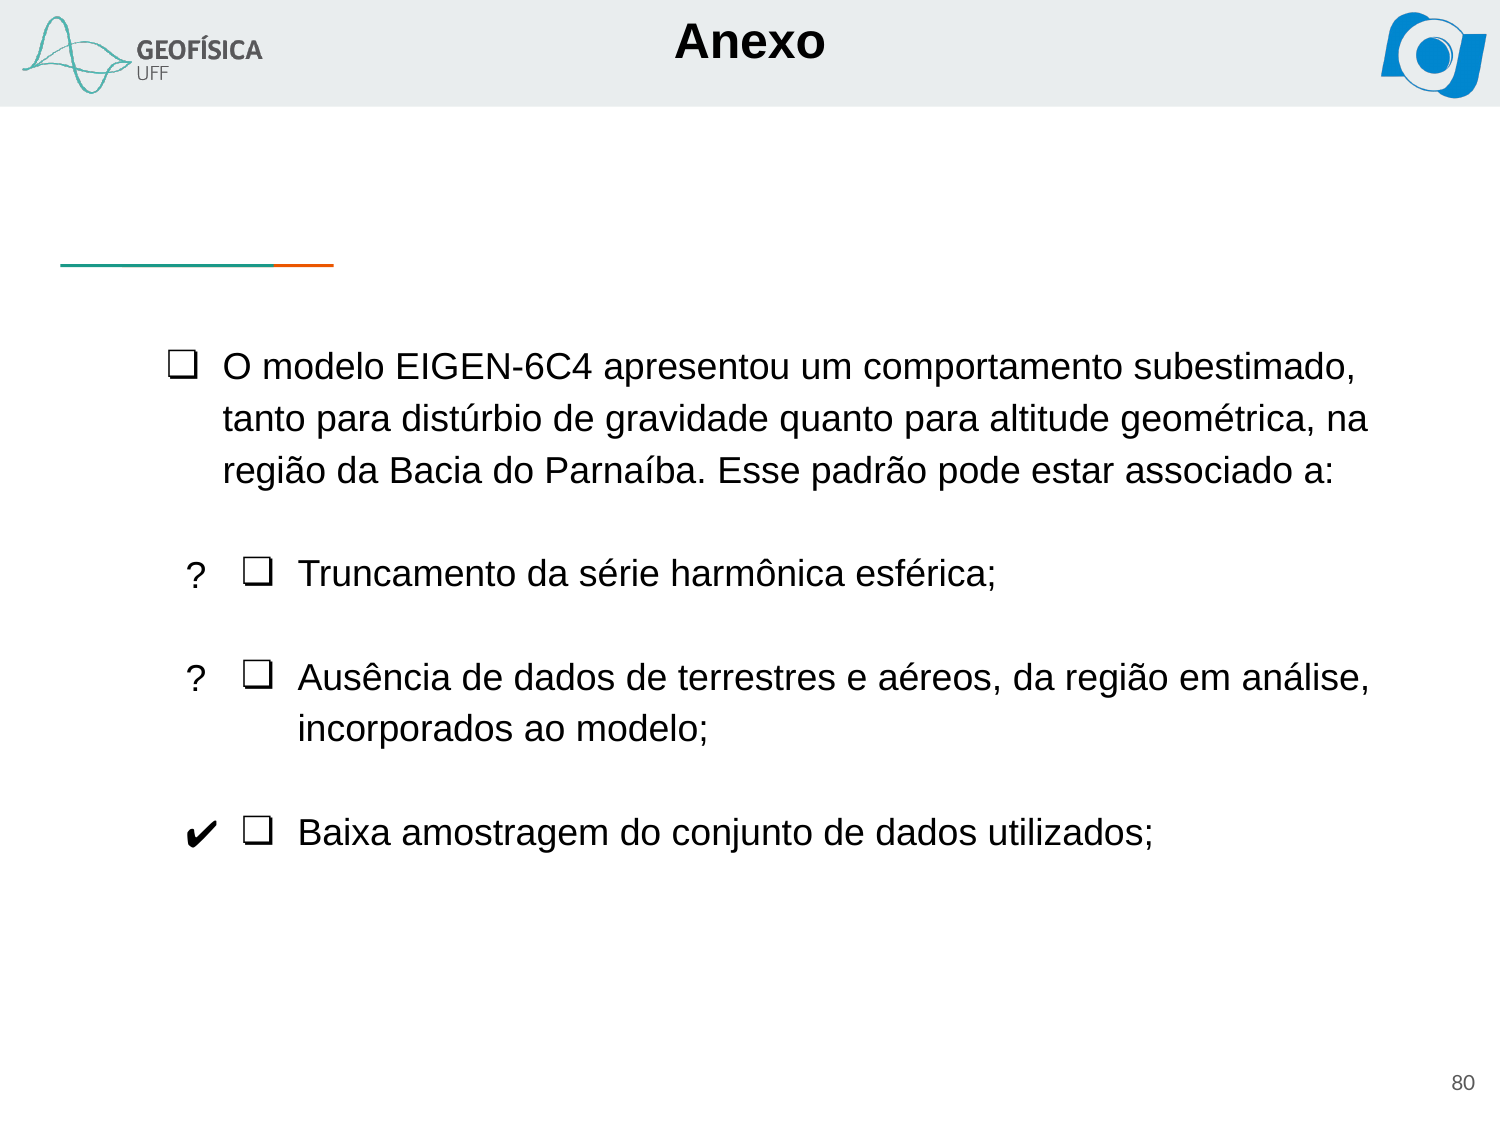

# Anexo
O modelo EIGEN-6C4 apresentou um comportamento subestimado, tanto para distúrbio de gravidade quanto para altitude geométrica, na região da Bacia do Parnaíba. Esse padrão pode estar associado a:

Truncamento da série harmônica esférica;

Ausência de dados de terrestres e aéreos, da região em análise, incorporados ao modelo;

Baixa amostragem do conjunto de dados utilizados;
?
?
✔
80